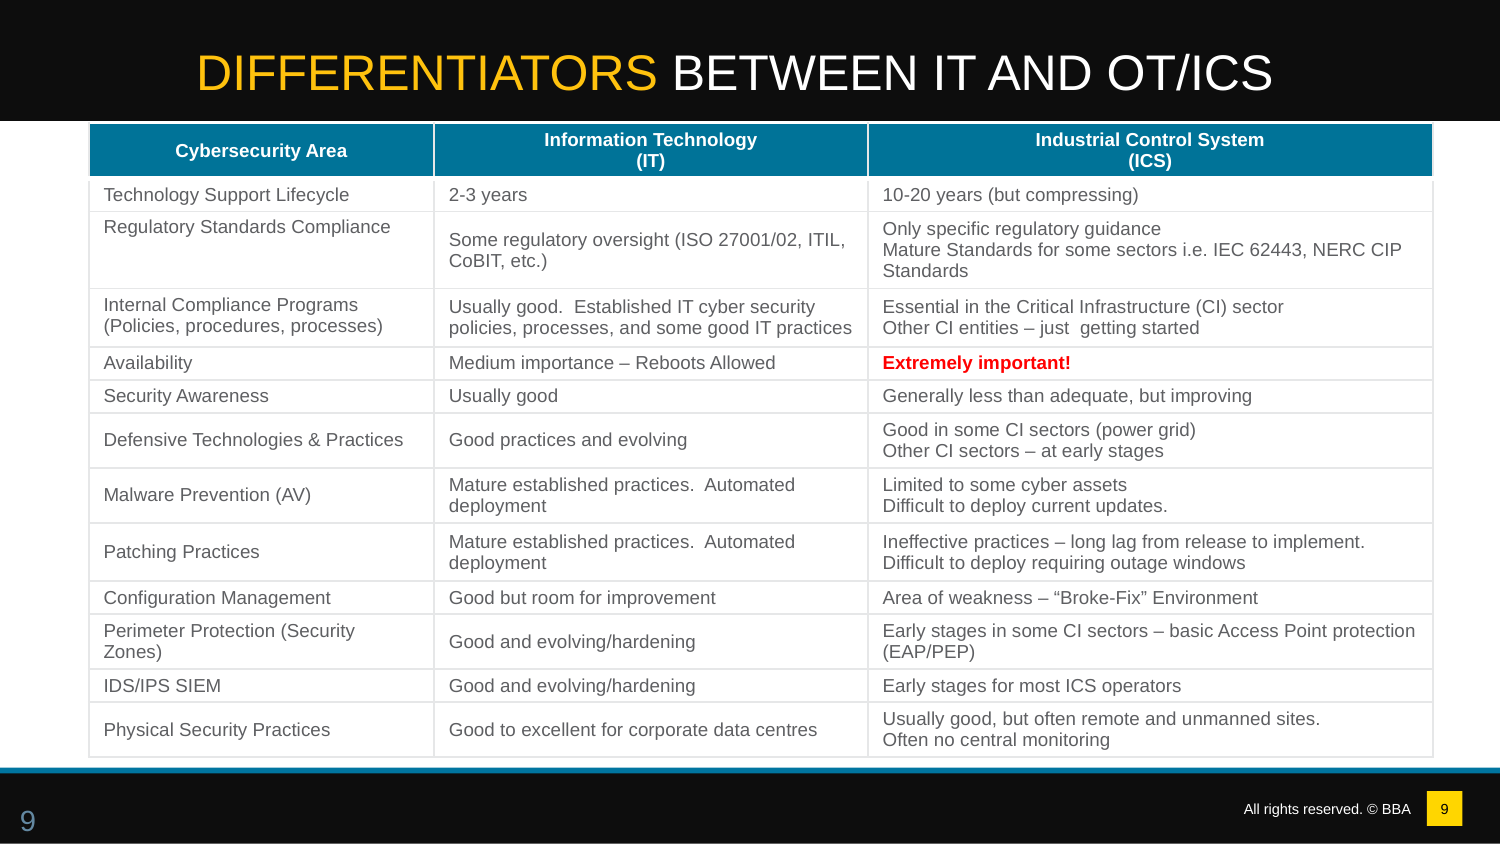

DIFFERENTIATORS BETWEEN IT AND OT/ICS
| Cybersecurity Area | Information Technology (IT) | Industrial Control System (ICS) |
| --- | --- | --- |
| Technology Support Lifecycle | 2-3 years | 10-20 years (but compressing) |
| Regulatory Standards Compliance | Some regulatory oversight (ISO 27001/02, ITIL, CoBIT, etc.) | Only specific regulatory guidance Mature Standards for some sectors i.e. IEC 62443, NERC CIP Standards |
| Internal Compliance Programs (Policies, procedures, processes) | Usually good. Established IT cyber security policies, processes, and some good IT practices | Essential in the Critical Infrastructure (CI) sector Other CI entities – just getting started |
| Availability | Medium importance – Reboots Allowed | Extremely important! |
| Security Awareness | Usually good | Generally less than adequate, but improving |
| Defensive Technologies & Practices | Good practices and evolving | Good in some CI sectors (power grid) Other CI sectors – at early stages |
| Malware Prevention (AV) | Mature established practices. Automated deployment | Limited to some cyber assets Difficult to deploy current updates. |
| Patching Practices | Mature established practices. Automated deployment | Ineffective practices – long lag from release to implement. Difficult to deploy requiring outage windows |
| Configuration Management | Good but room for improvement | Area of weakness – “Broke-Fix” Environment |
| Perimeter Protection (Security Zones) | Good and evolving/hardening | Early stages in some CI sectors – basic Access Point protection (EAP/PEP) |
| IDS/IPS SIEM | Good and evolving/hardening | Early stages for most ICS operators |
| Physical Security Practices | Good to excellent for corporate data centres | Usually good, but often remote and unmanned sites. Often no central monitoring |
9